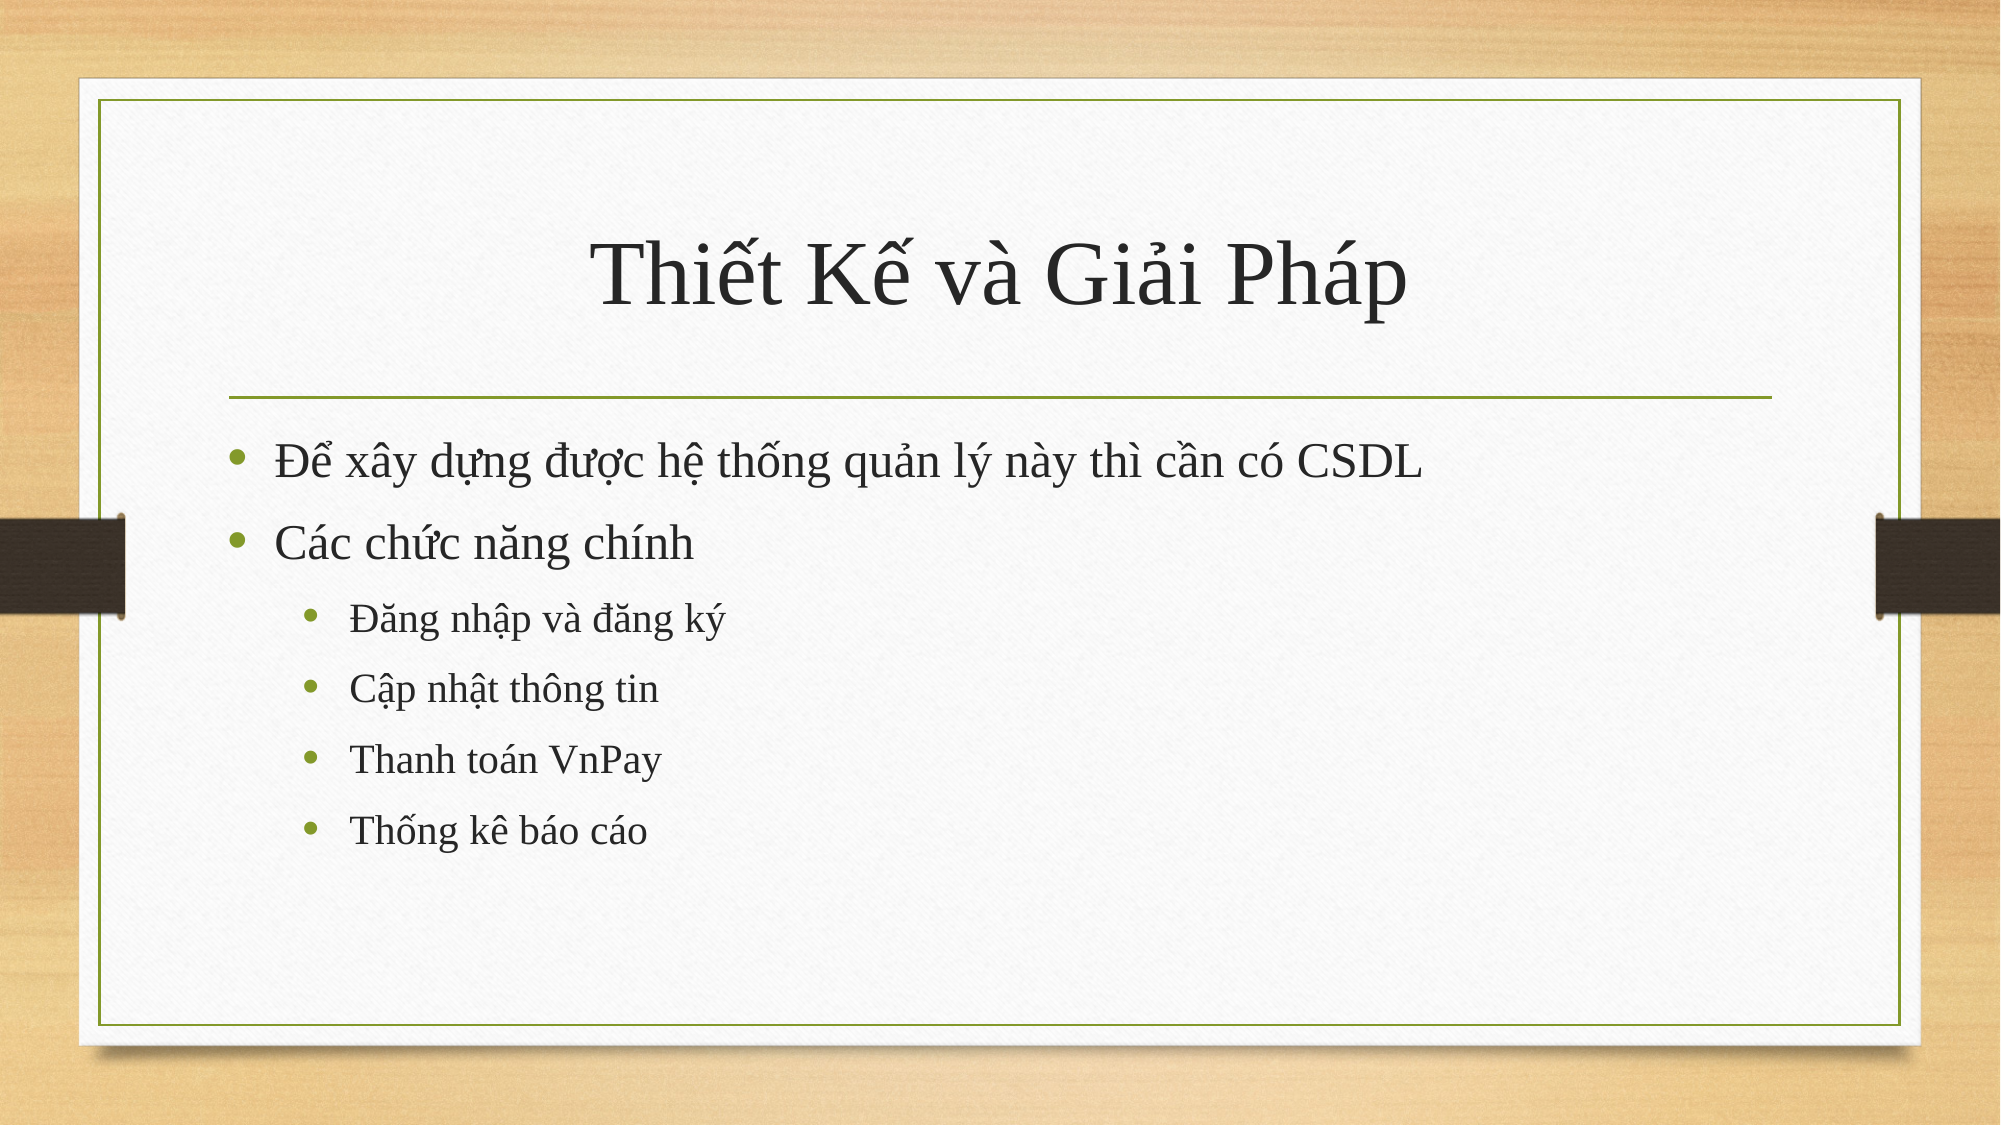

# Thiết Kế và Giải Pháp
Để xây dựng được hệ thống quản lý này thì cần có CSDL
Các chức năng chính
Đăng nhập và đăng ký
Cập nhật thông tin
Thanh toán VnPay
Thống kê báo cáo